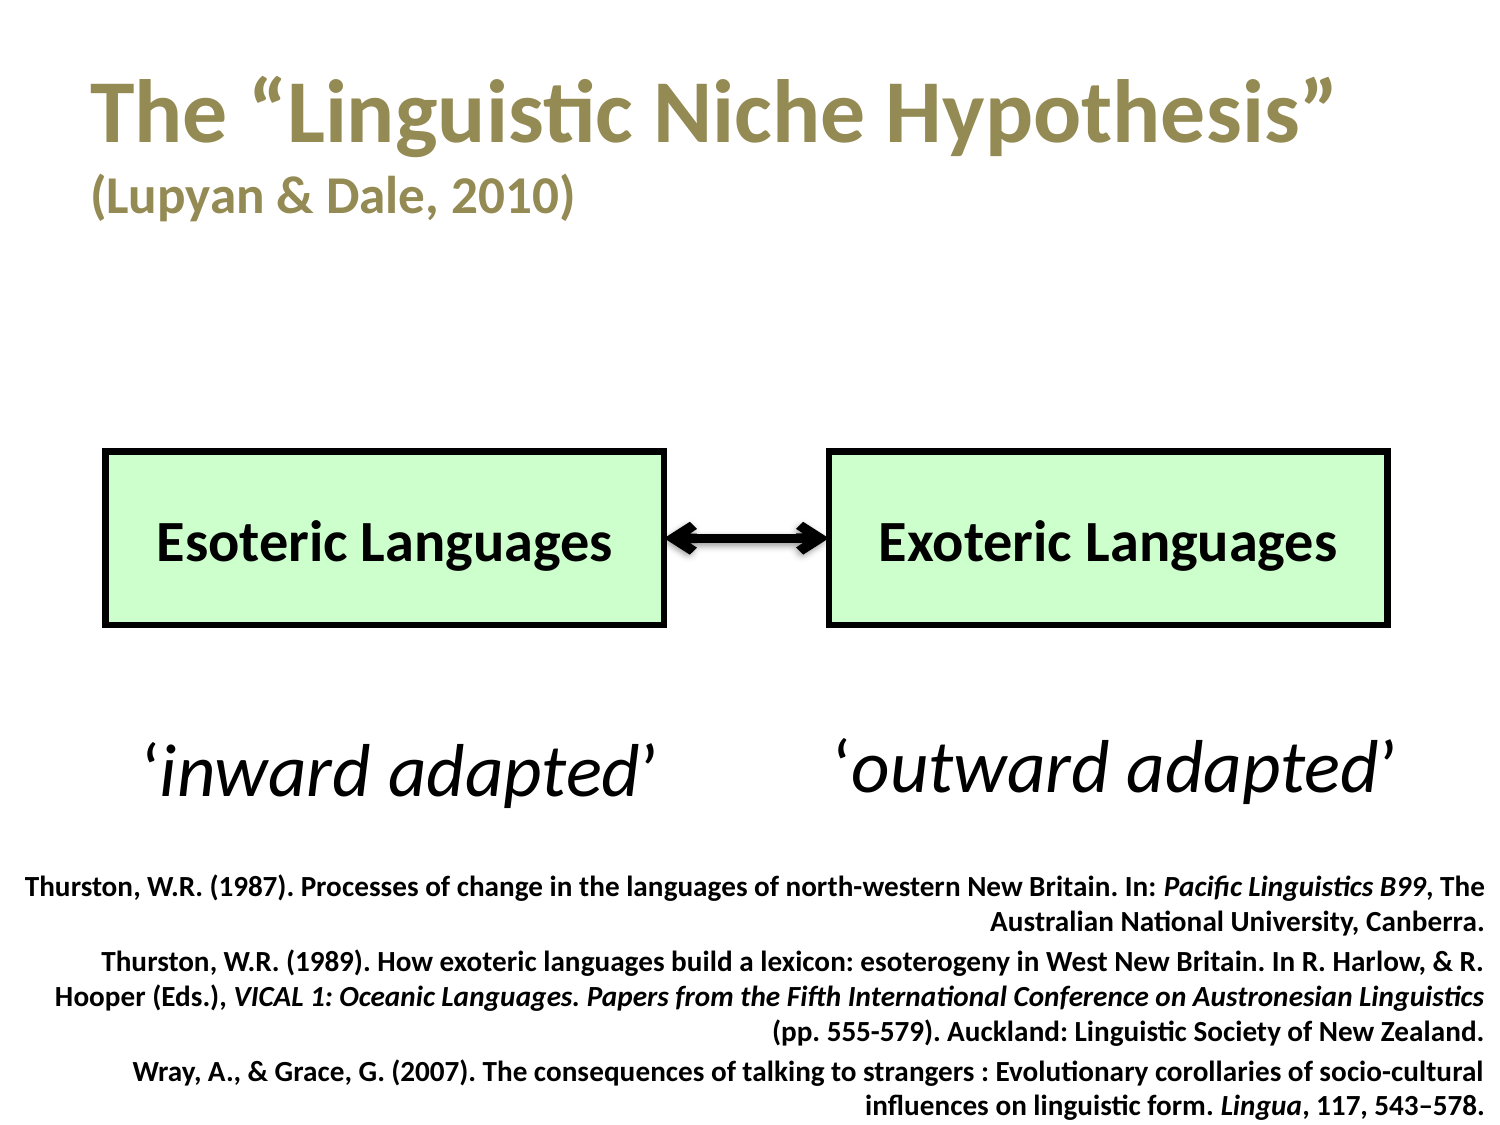

The “Linguistic Niche Hypothesis”
(Lupyan & Dale, 2010)
Esoteric Languages
Exoteric Languages
‘outward adapted’
‘inward adapted’
Thurston, W.R. (1987). Processes of change in the languages of north-western New Britain. In: Pacific Linguistics B99, The Australian National University, Canberra.

Thurston, W.R. (1989). How exoteric languages build a lexicon: esoterogeny in West New Britain. In R. Harlow, & R. Hooper (Eds.), VICAL 1: Oceanic Languages. Papers from the Fifth International Conference on Austronesian Linguistics (pp. 555-579). Auckland: Linguistic Society of New Zealand.

Wray, A., & Grace, G. (2007). The consequences of talking to strangers : Evolutionary corollaries of socio-cultural influences on linguistic form. Lingua, 117, 543–578.